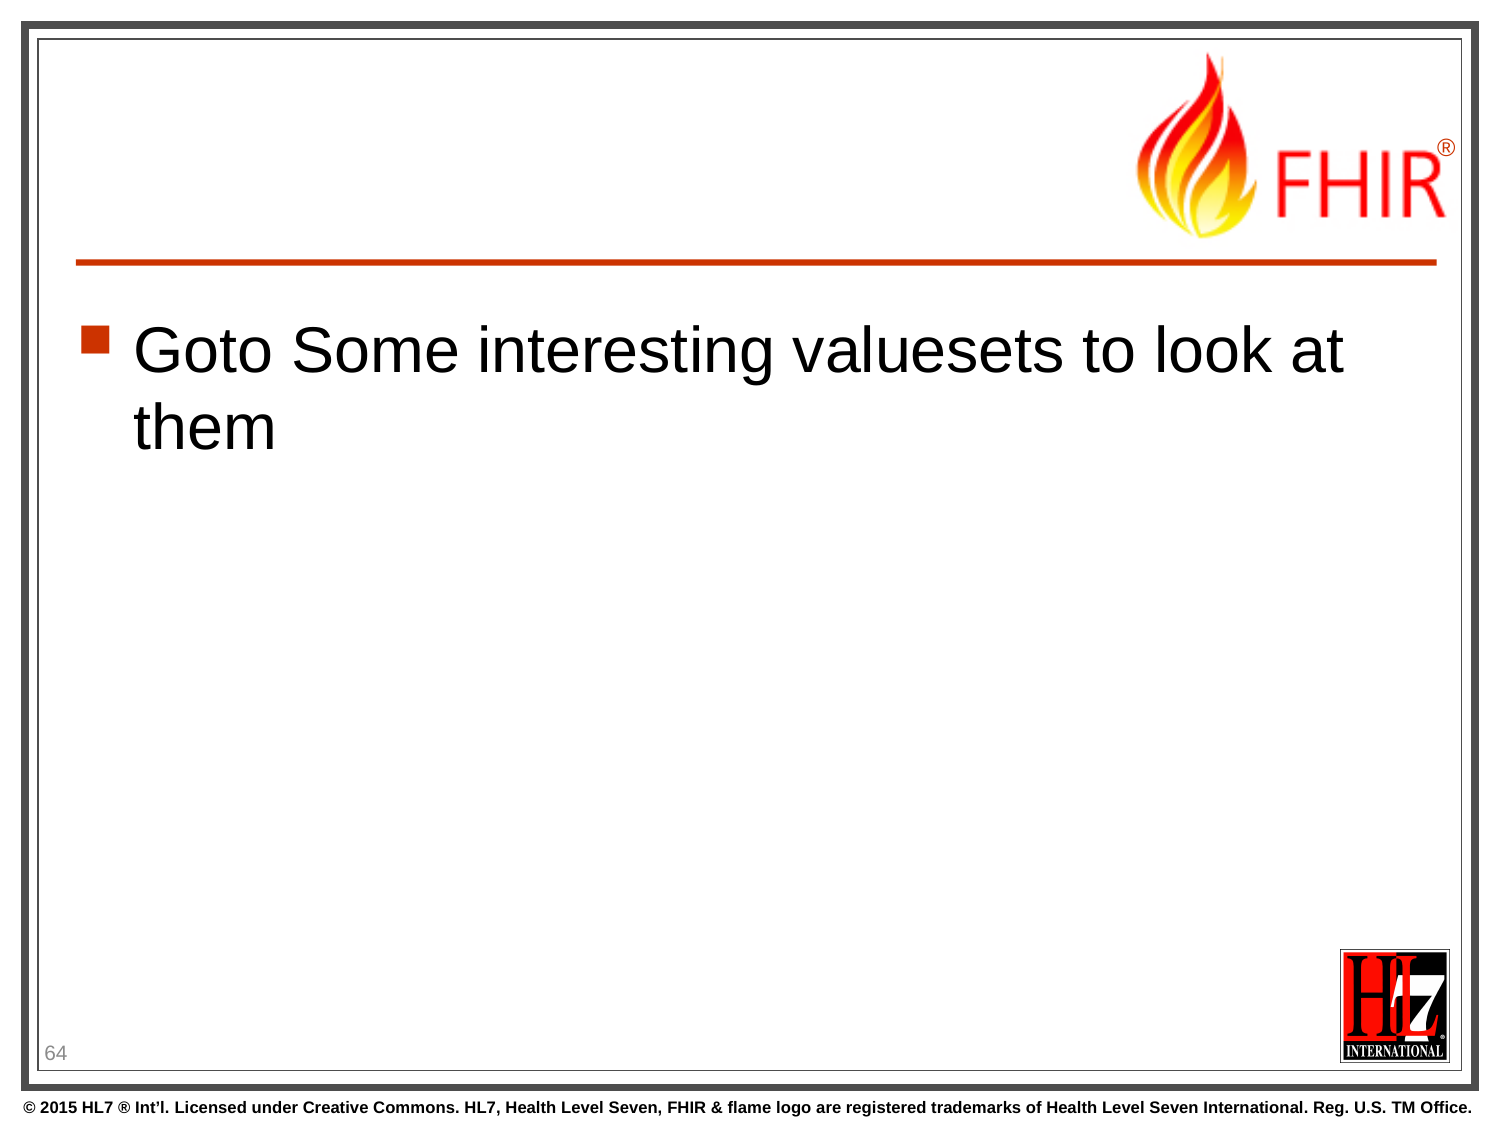

#
Goto Some interesting valuesets to look at them
64